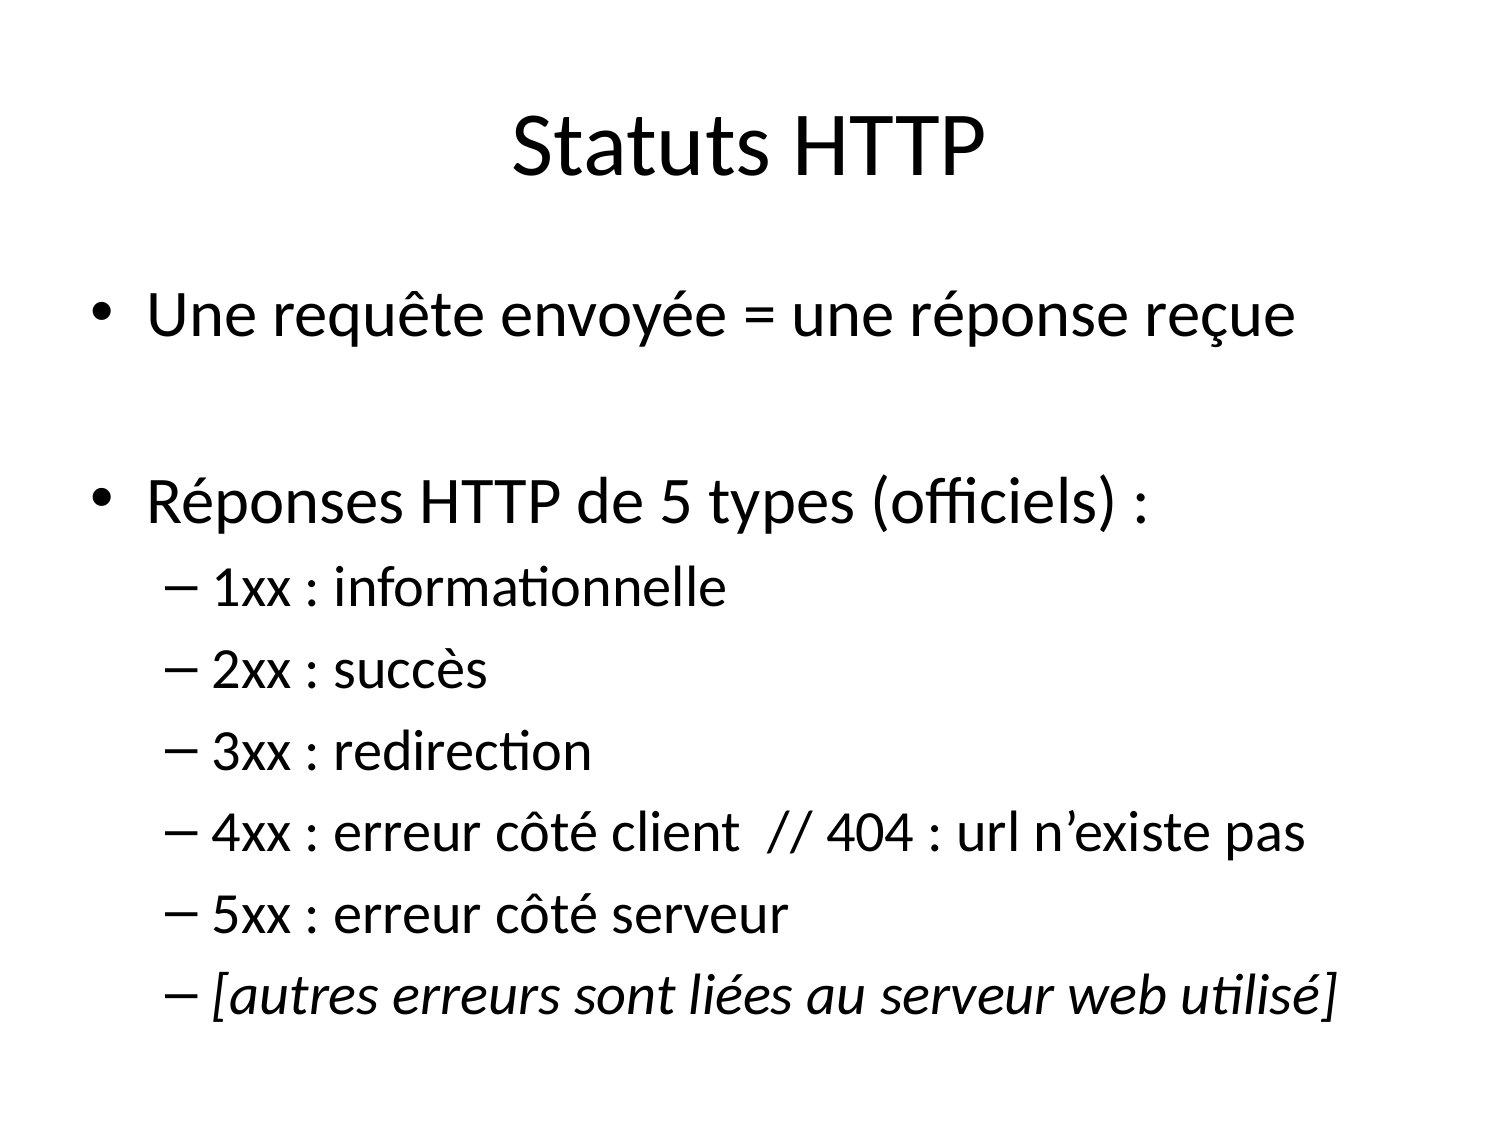

# Statuts HTTP
Une requête envoyée = une réponse reçue

Réponses HTTP de 5 types (officiels) :
1xx : informationnelle
2xx : succès
3xx : redirection
4xx : erreur côté client  // 404 : url n’existe pas
5xx : erreur côté serveur
[autres erreurs sont liées au serveur web utilisé]